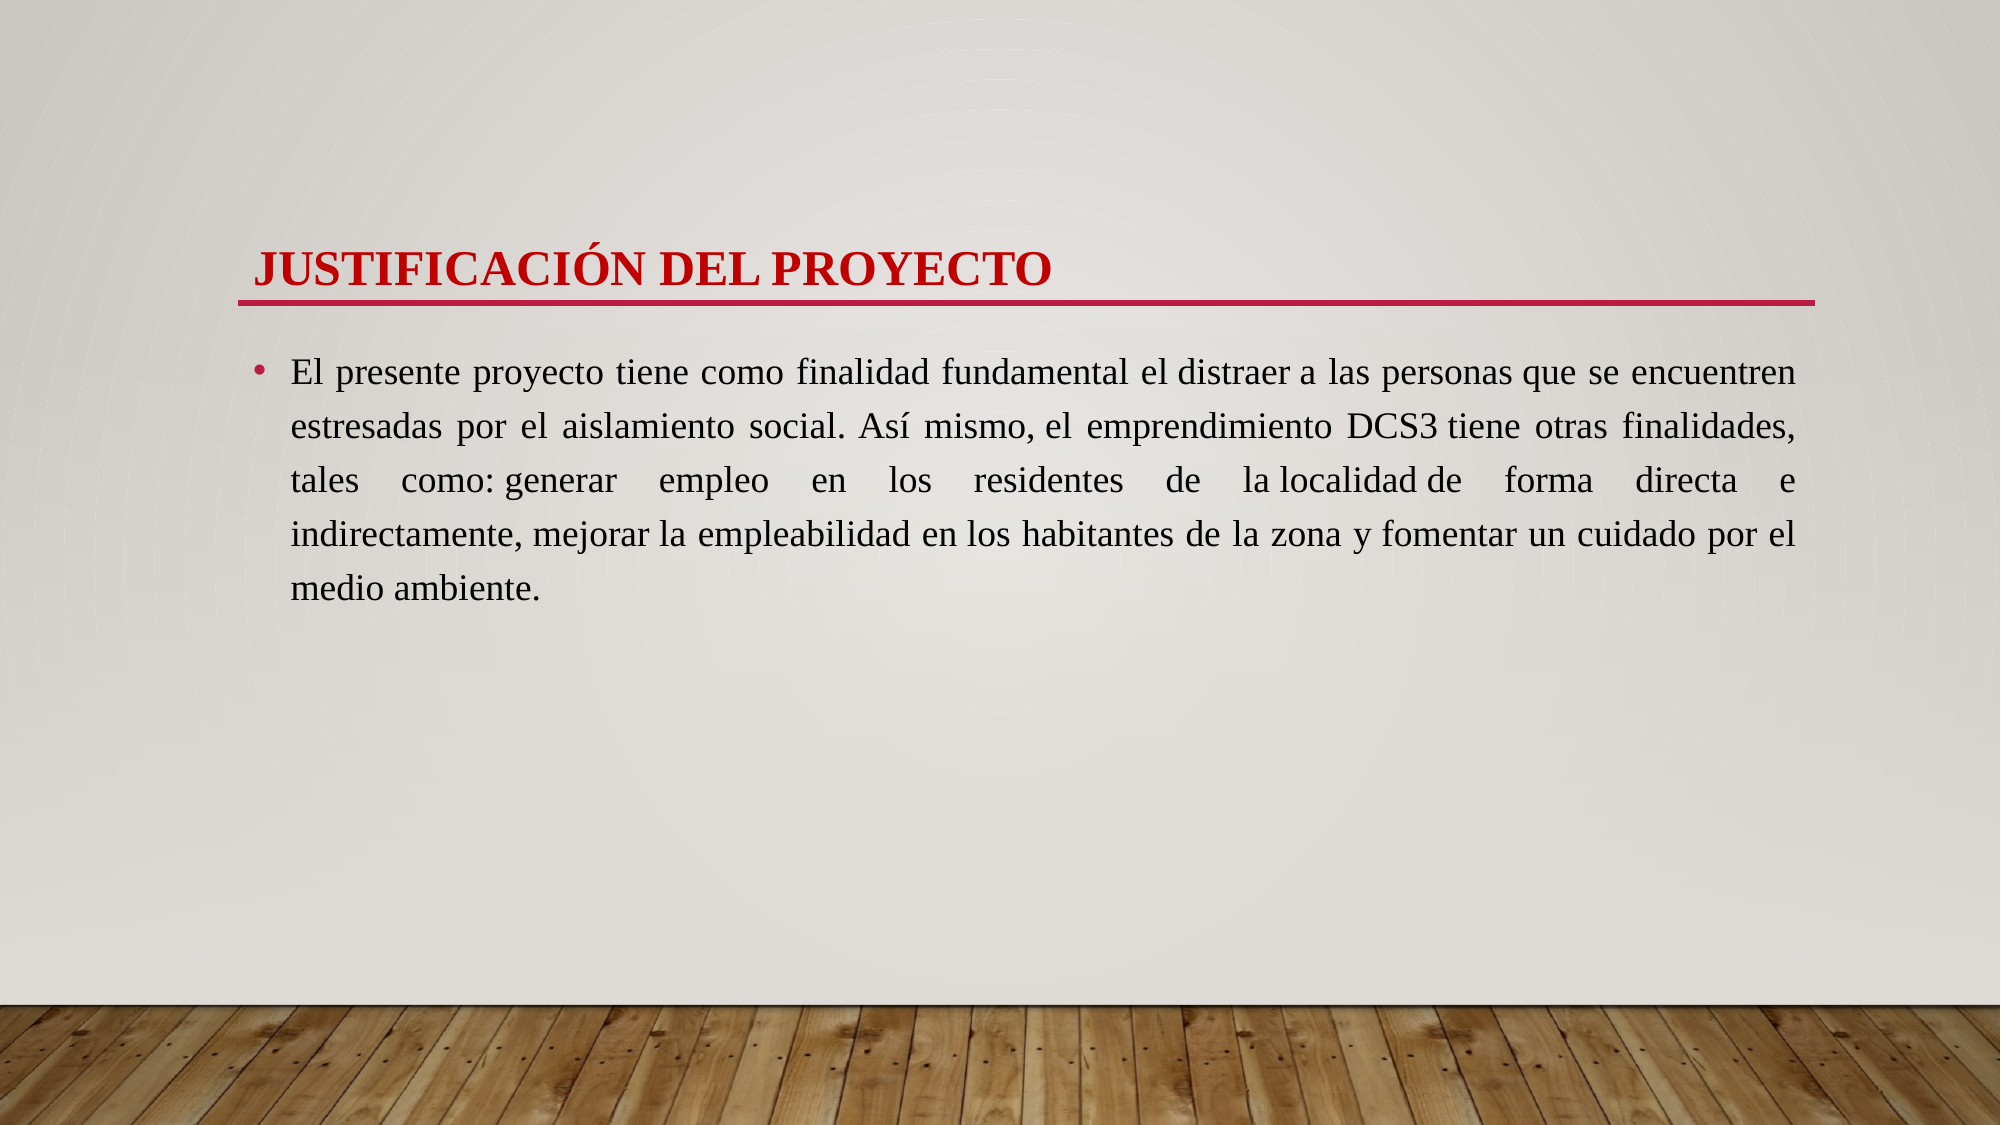

# Justificación del proyecto
El presente proyecto tiene como finalidad fundamental el distraer a las personas que se encuentren estresadas por el aislamiento social. Así mismo, el emprendimiento DCS3 tiene otras finalidades, tales como: generar empleo en los residentes de la localidad de forma directa e indirectamente, mejorar la empleabilidad en los habitantes de la zona y fomentar un cuidado por el medio ambiente.